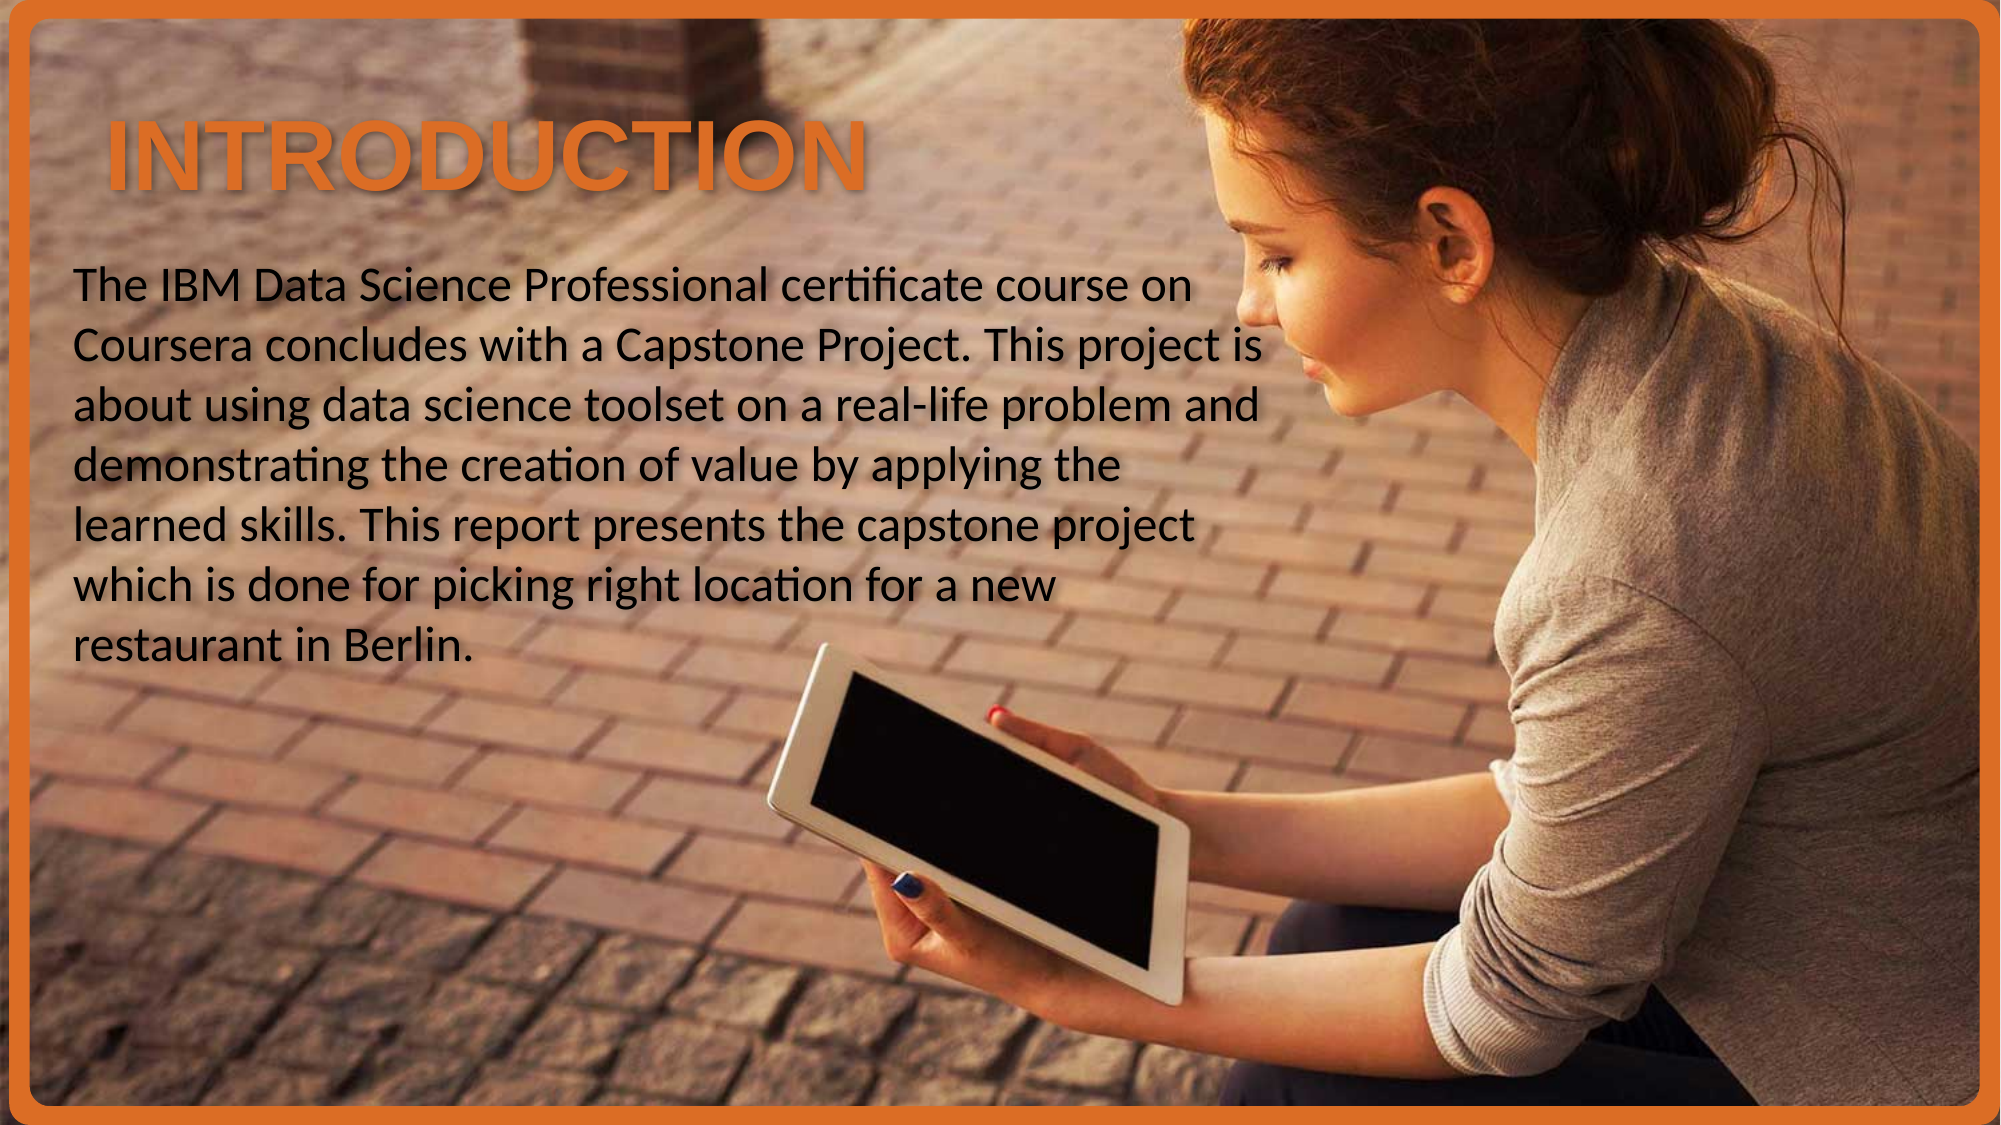

INTRODUCTION
The IBM Data Science Professional certificate course on Coursera concludes with a Capstone Project. This project is about using data science toolset on a real-life problem and demonstrating the creation of value by applying the learned skills. This report presents the capstone project which is done for picking right location for a new restaurant in Berlin.